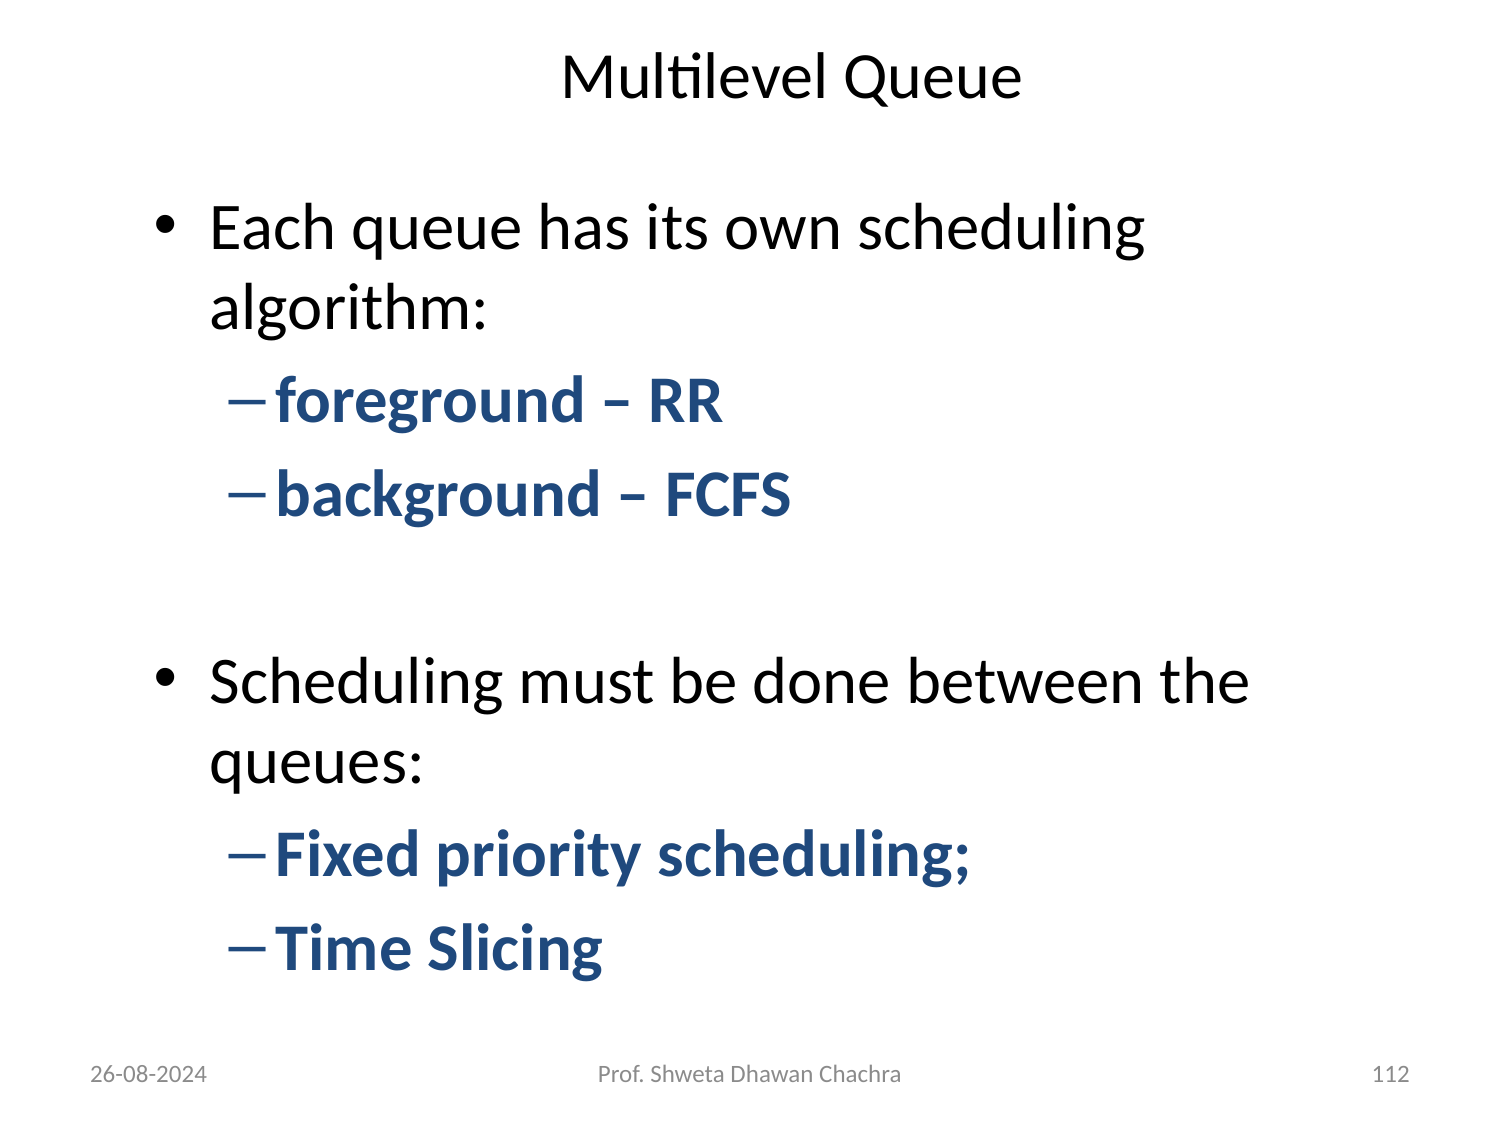

# Multilevel Queue
Each queue has its own scheduling algorithm:
foreground – RR
background – FCFS

Scheduling must be done between the queues:
Fixed priority scheduling;
Time Slicing
26-08-2024
Prof. Shweta Dhawan Chachra
112